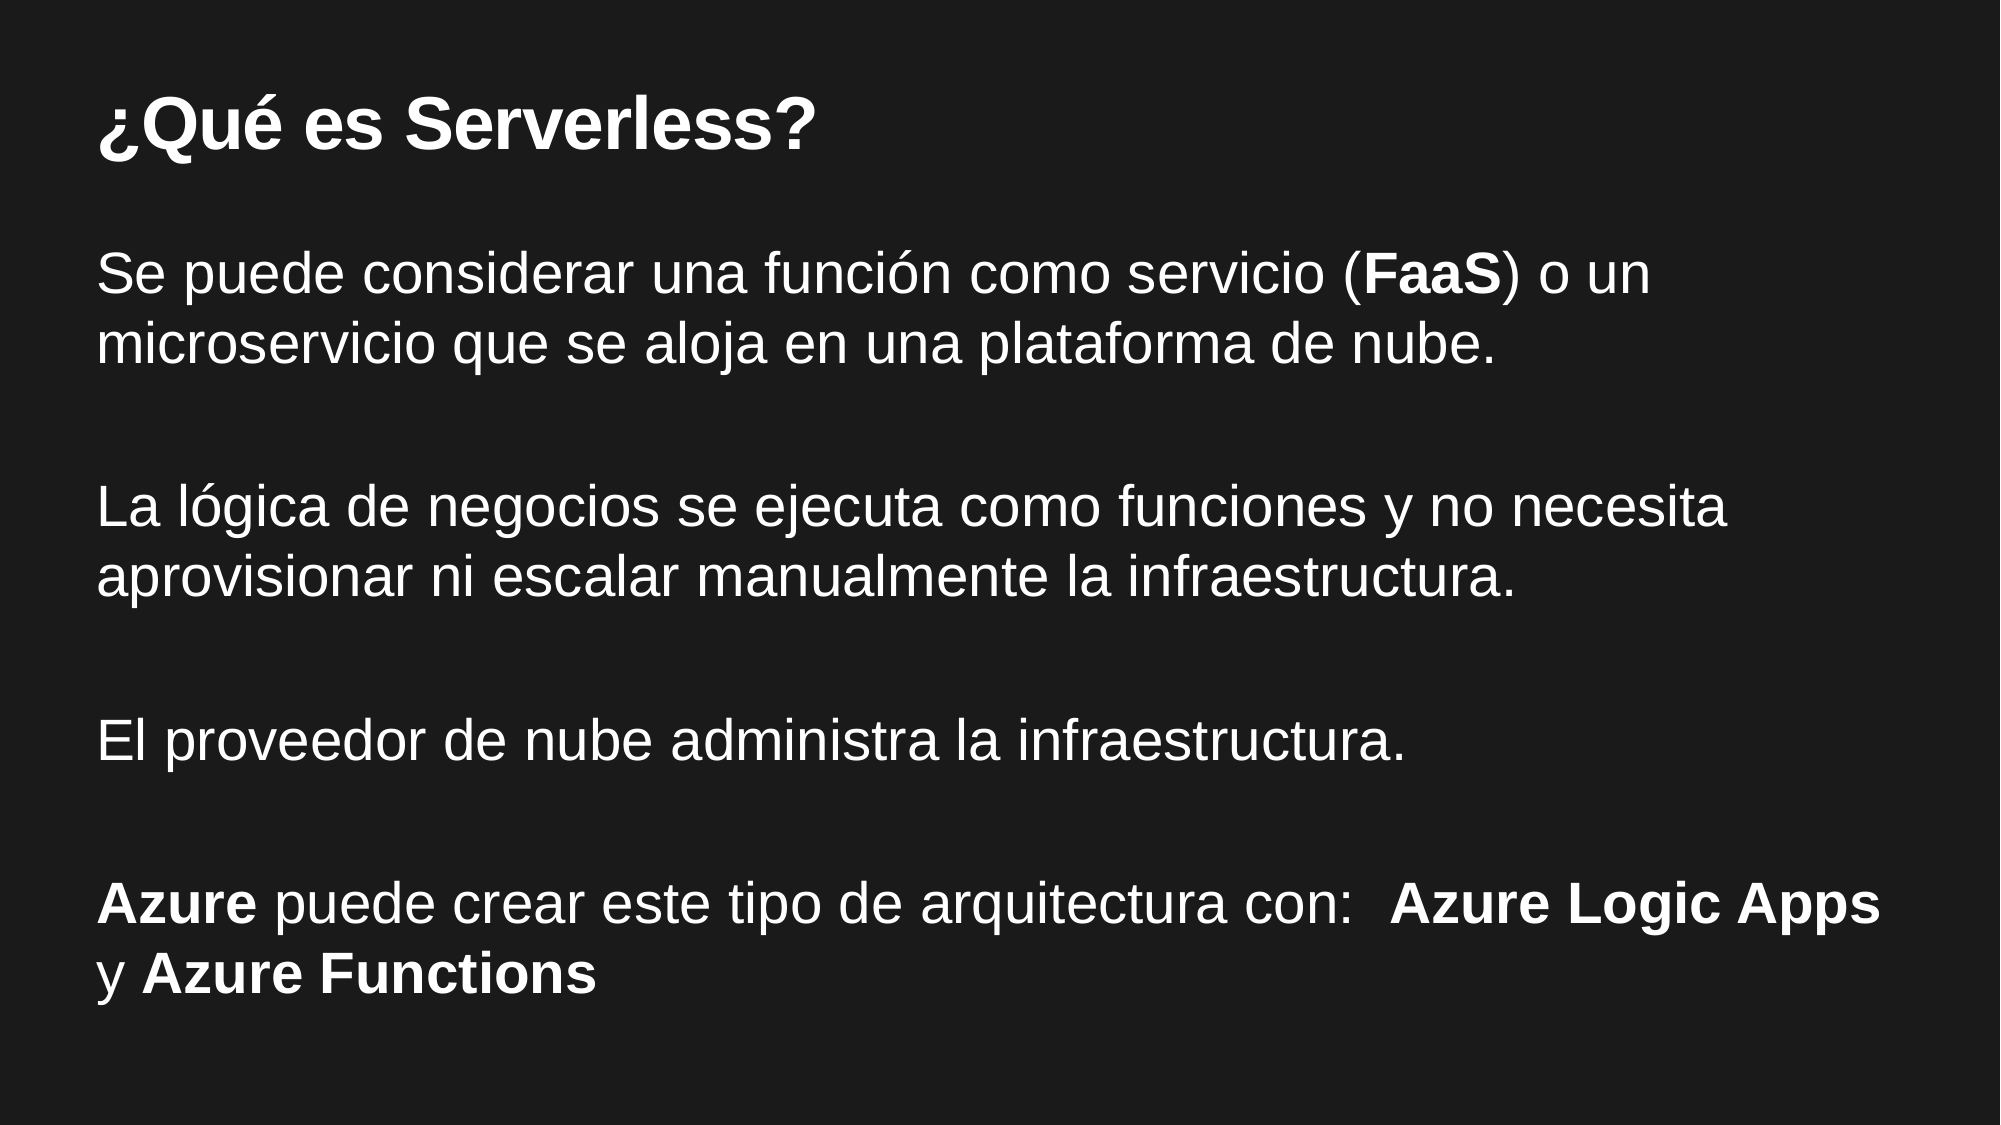

# ¿Qué es Serverless?
Se puede considerar una función como servicio (FaaS) o un microservicio que se aloja en una plataforma de nube.

La lógica de negocios se ejecuta como funciones y no necesita aprovisionar ni escalar manualmente la infraestructura.

El proveedor de nube administra la infraestructura.

Azure puede crear este tipo de arquitectura con:  Azure Logic Apps y Azure Functions